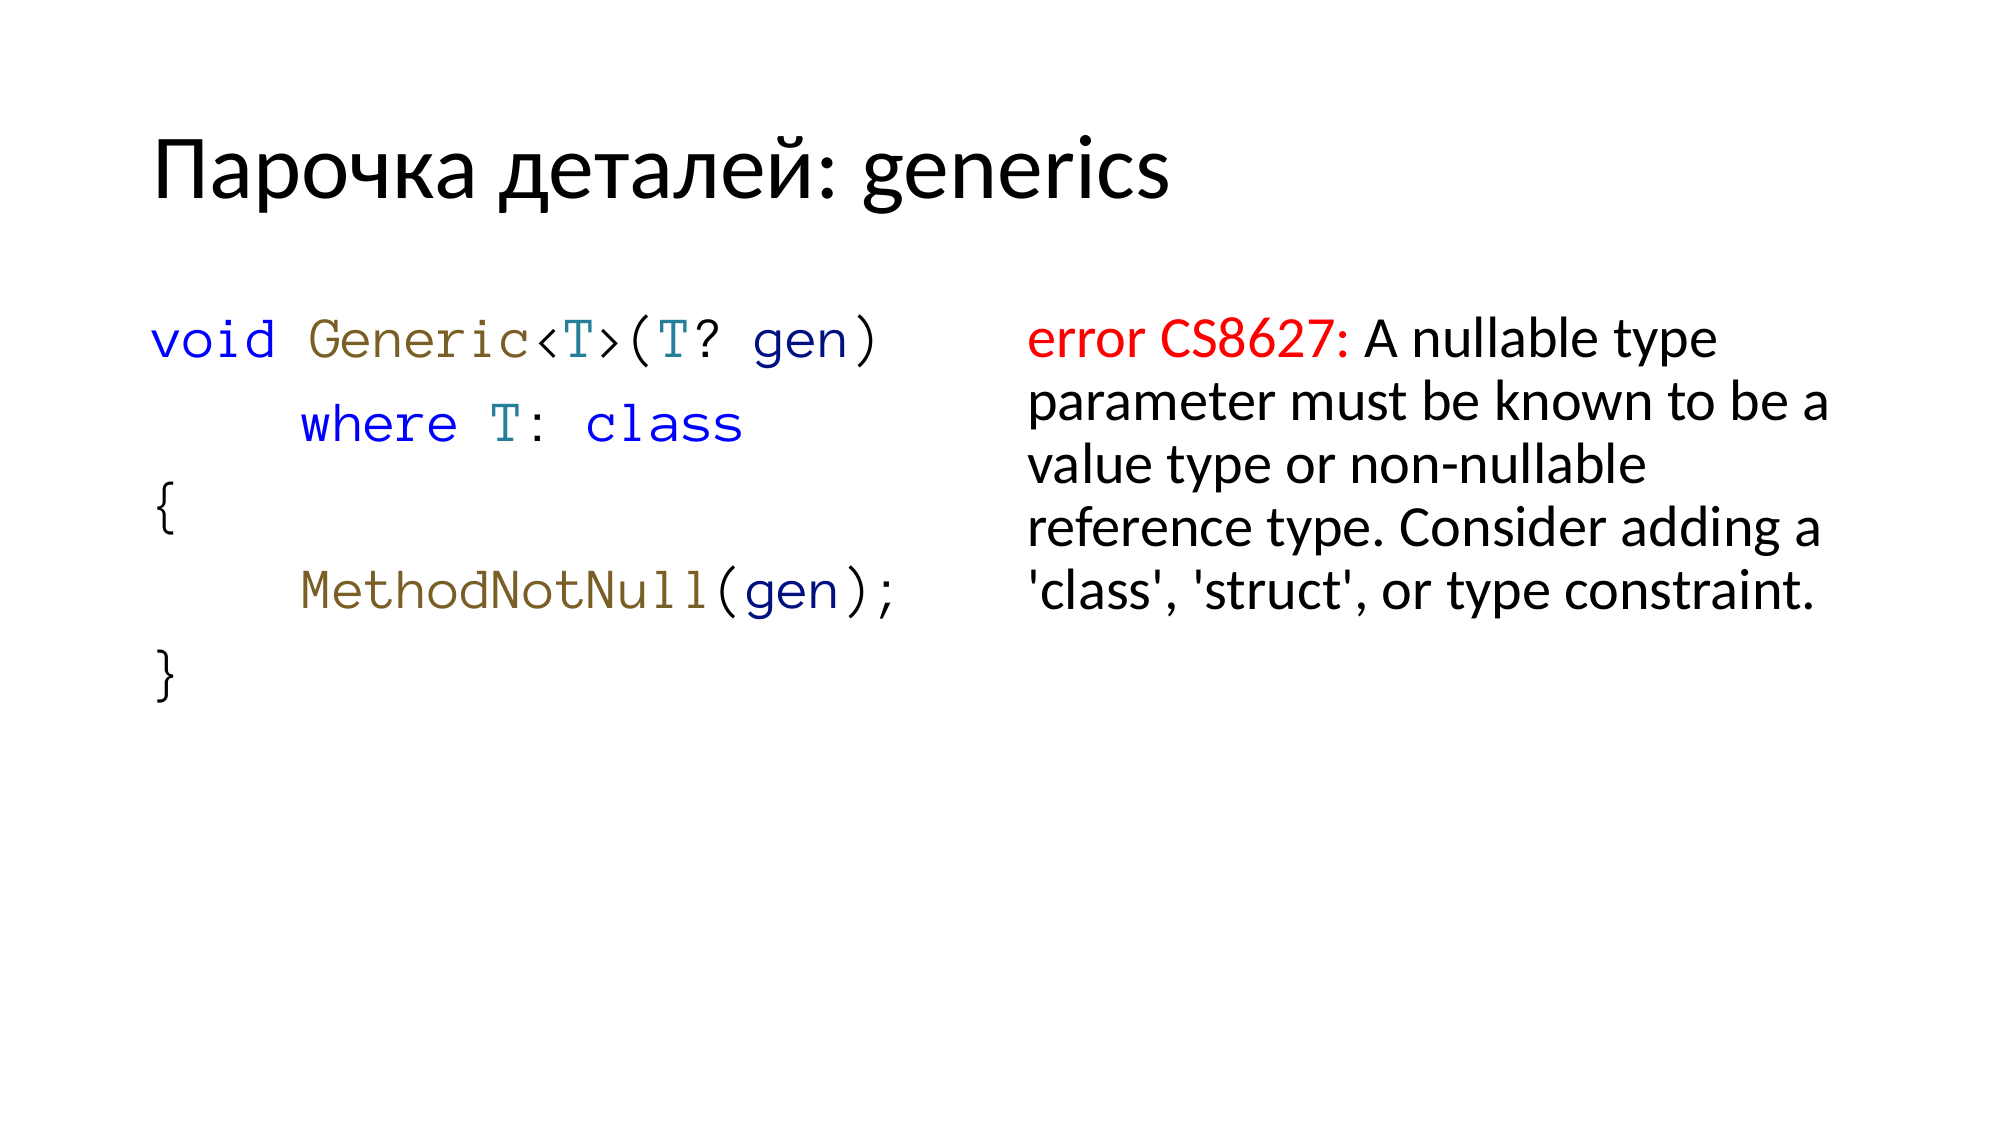

# Парочка деталей: generics
void Generic<T>(T? gen)
	where T: class
{
	MethodNotNull(gen);
}

error CS8627: A nullable type parameter must be known to be a value type or non-nullable reference type. Consider adding a 'class', 'struct', or type constraint.